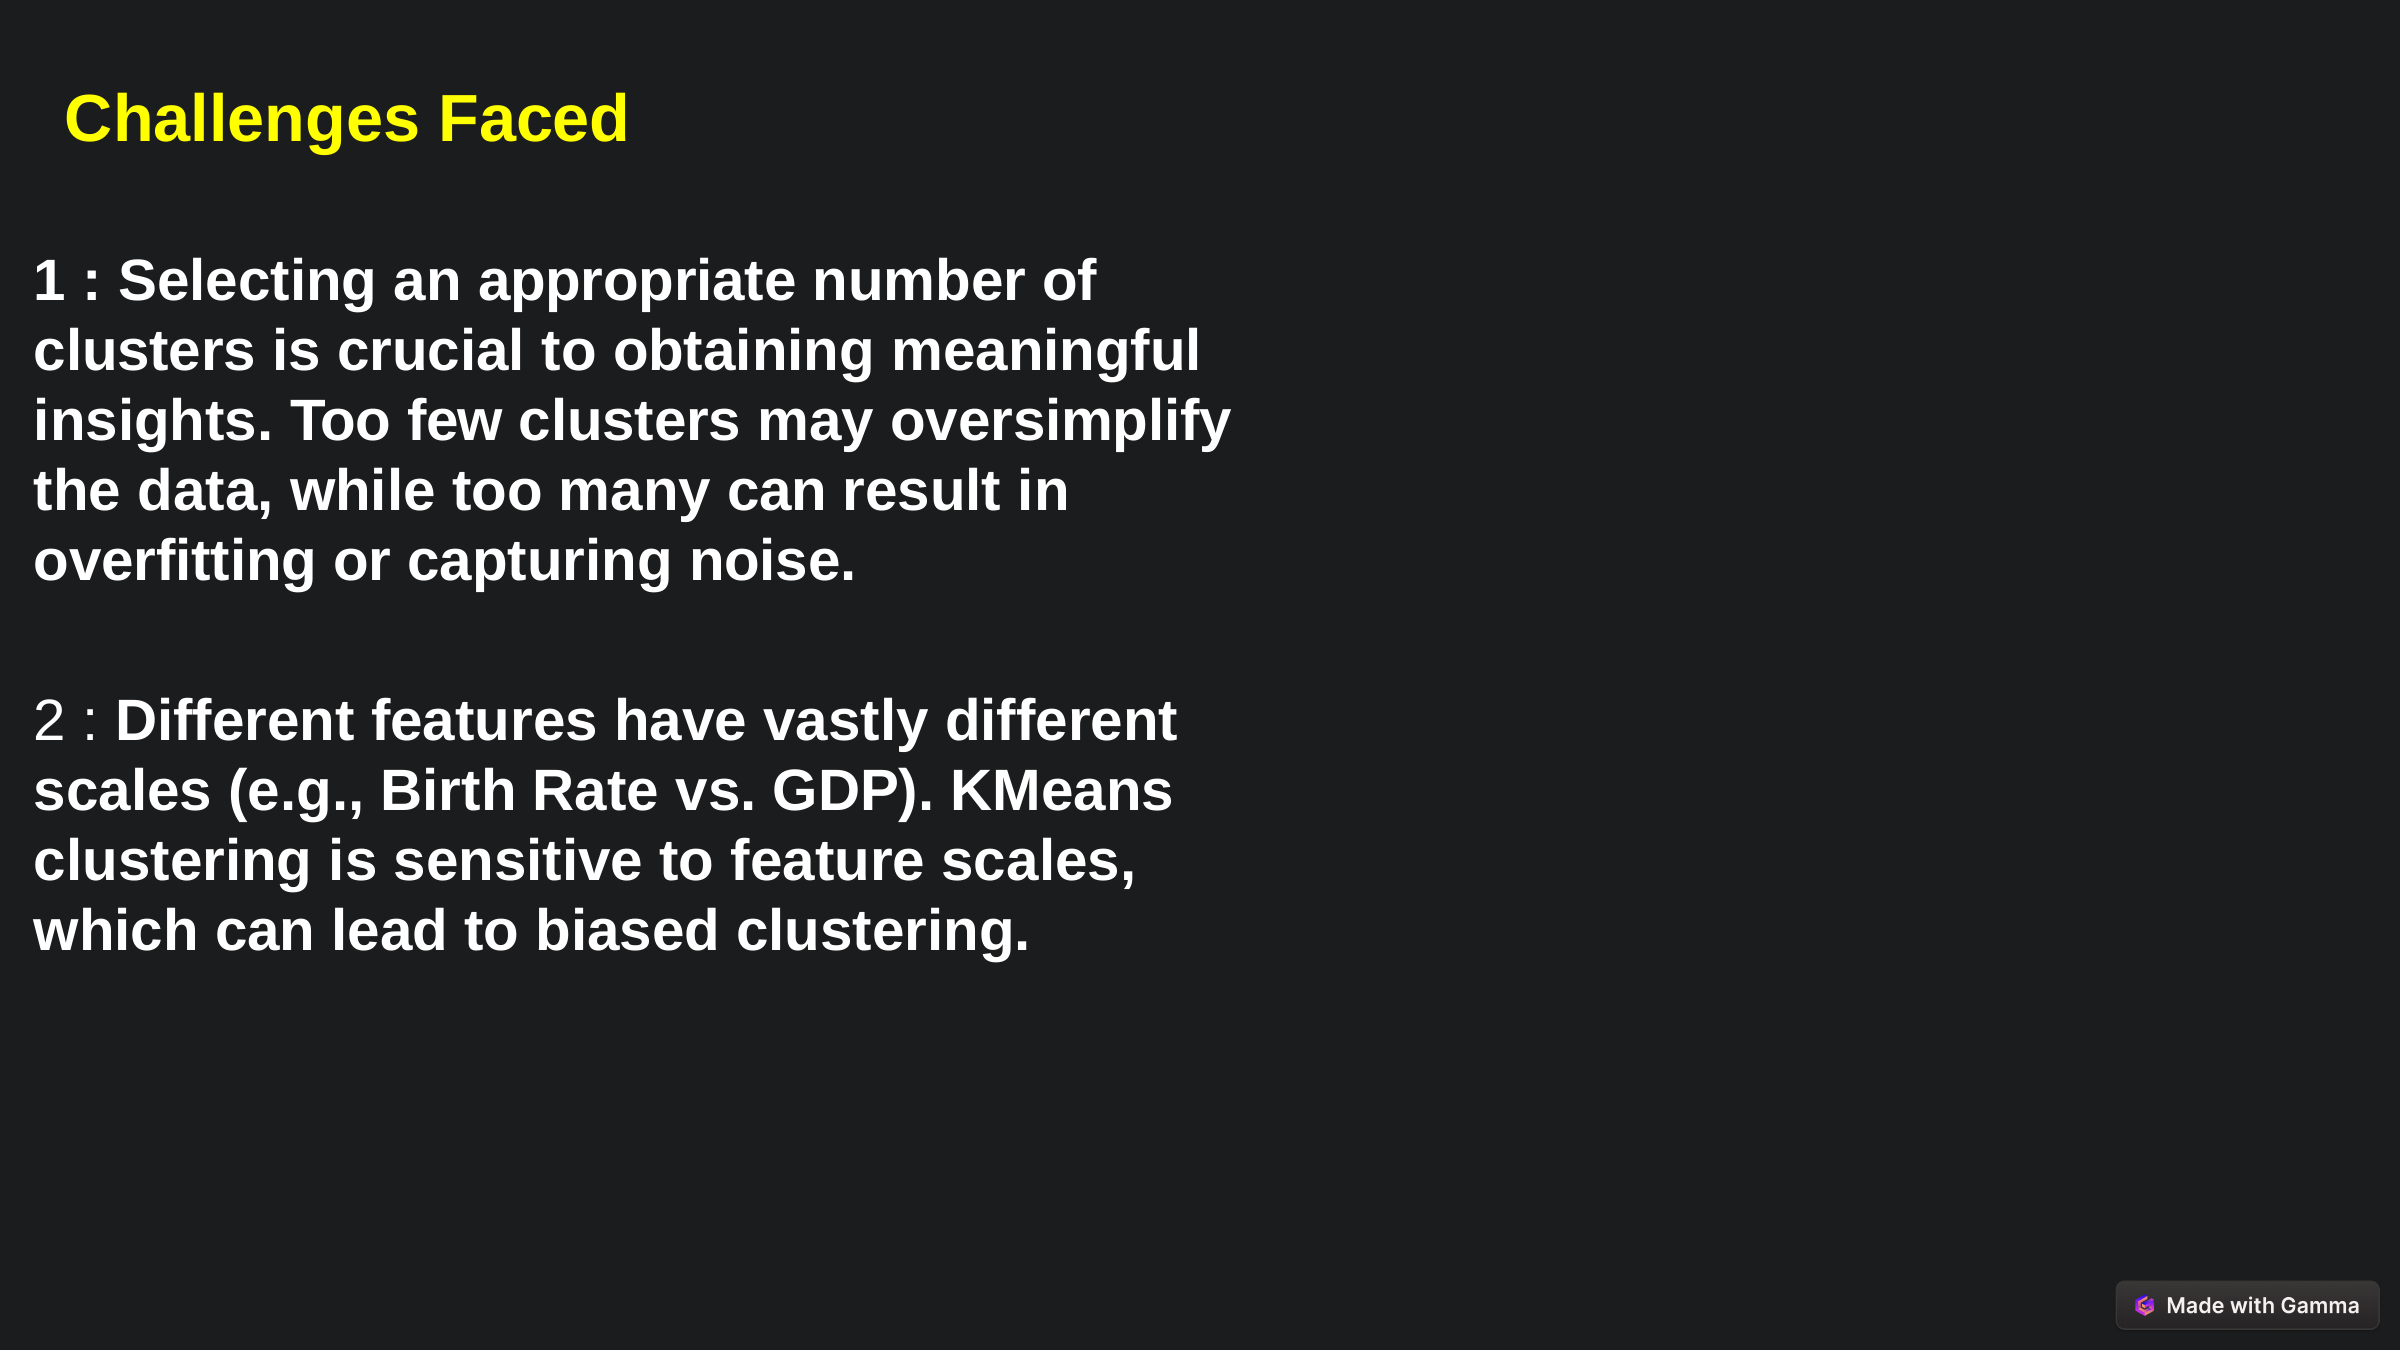

Challenges Faced
1 : Selecting an appropriate number of clusters is crucial to obtaining meaningful insights. Too few clusters may oversimplify the data, while too many can result in overfitting or capturing noise.

2 : Different features have vastly different scales (e.g., Birth Rate vs. GDP). KMeans clustering is sensitive to feature scales, which can lead to biased clustering.